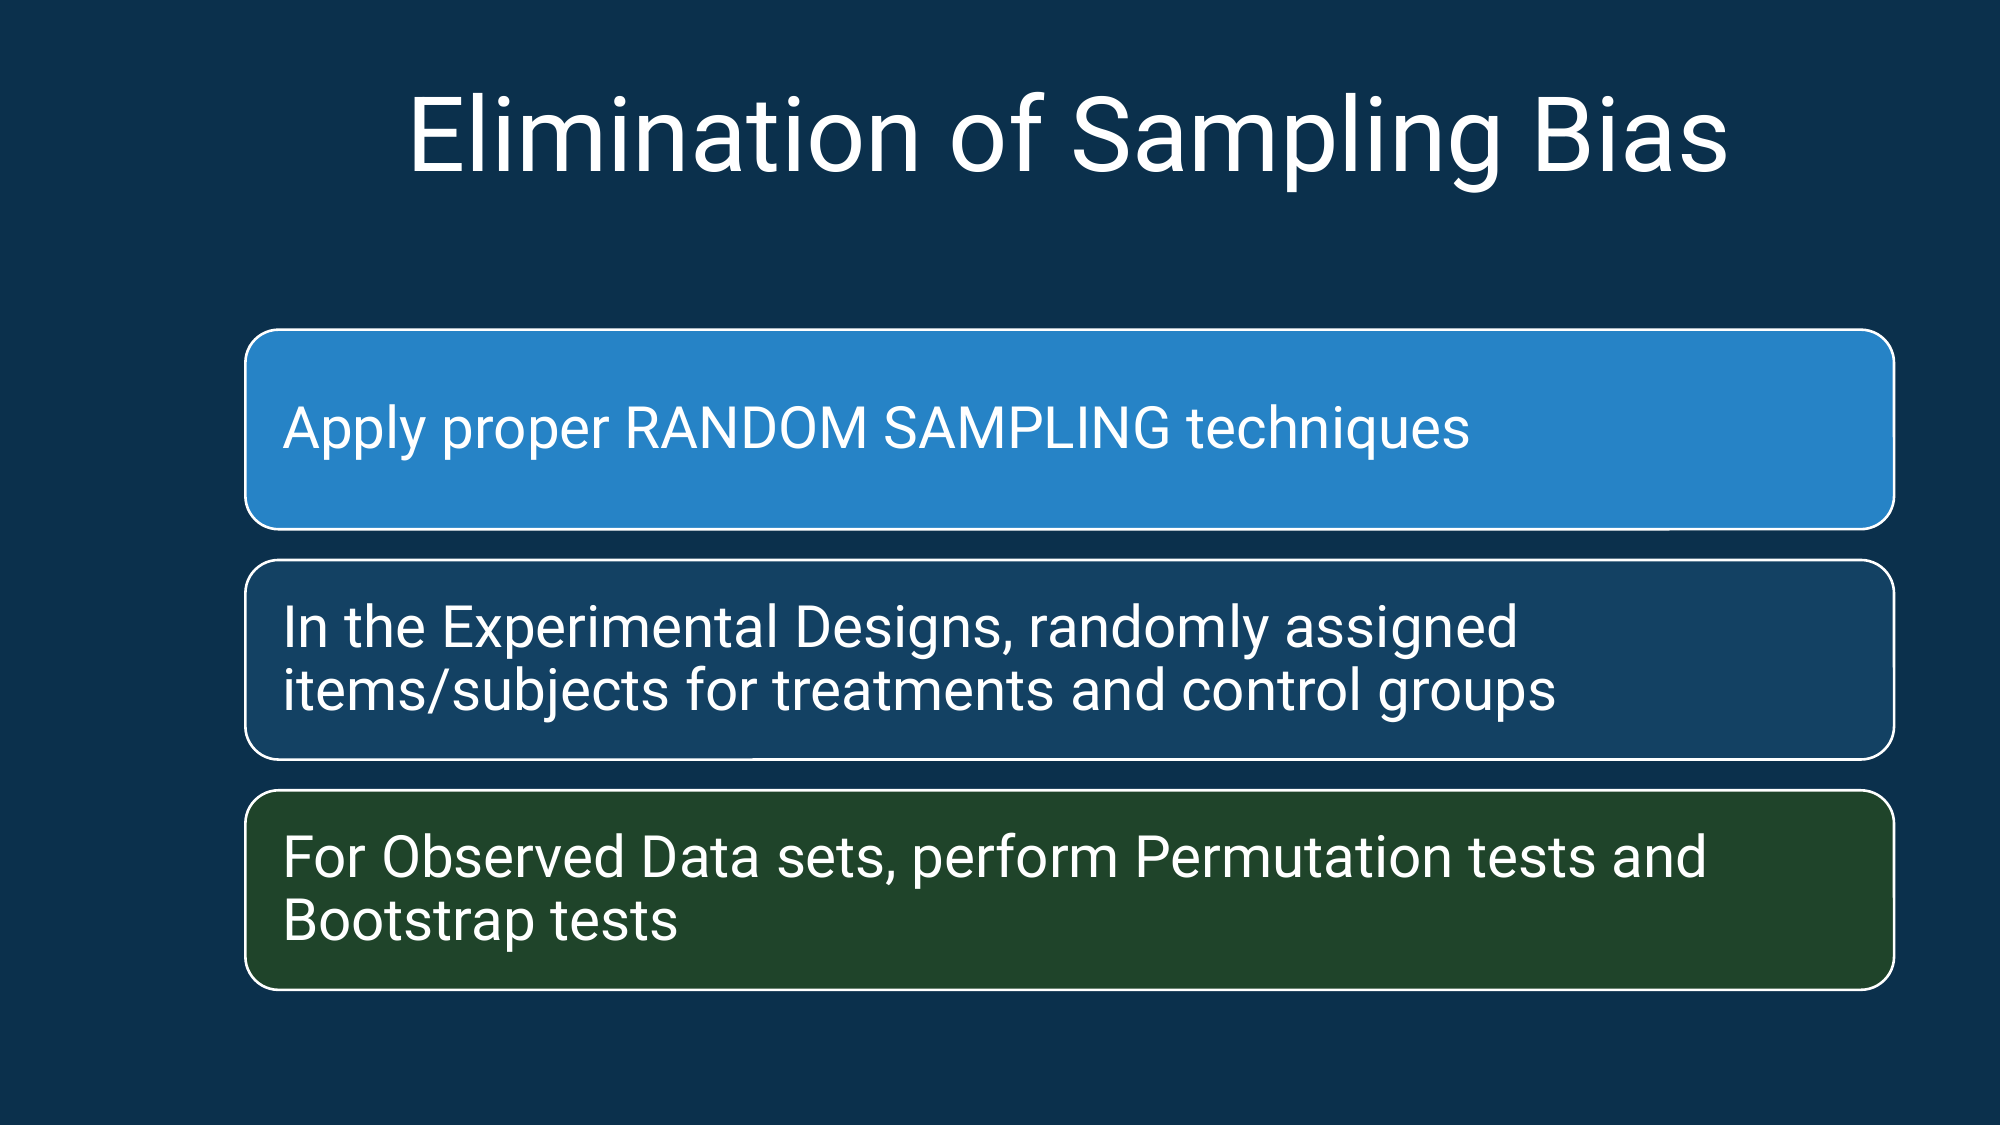

Elimination of Sampling Bias
Apply proper RANDOM SAMPLING techniques
In the Experimental Designs, randomly assigned items/subjects for treatments and control groups
For Observed Data sets, perform Permutation tests and Bootstrap tests